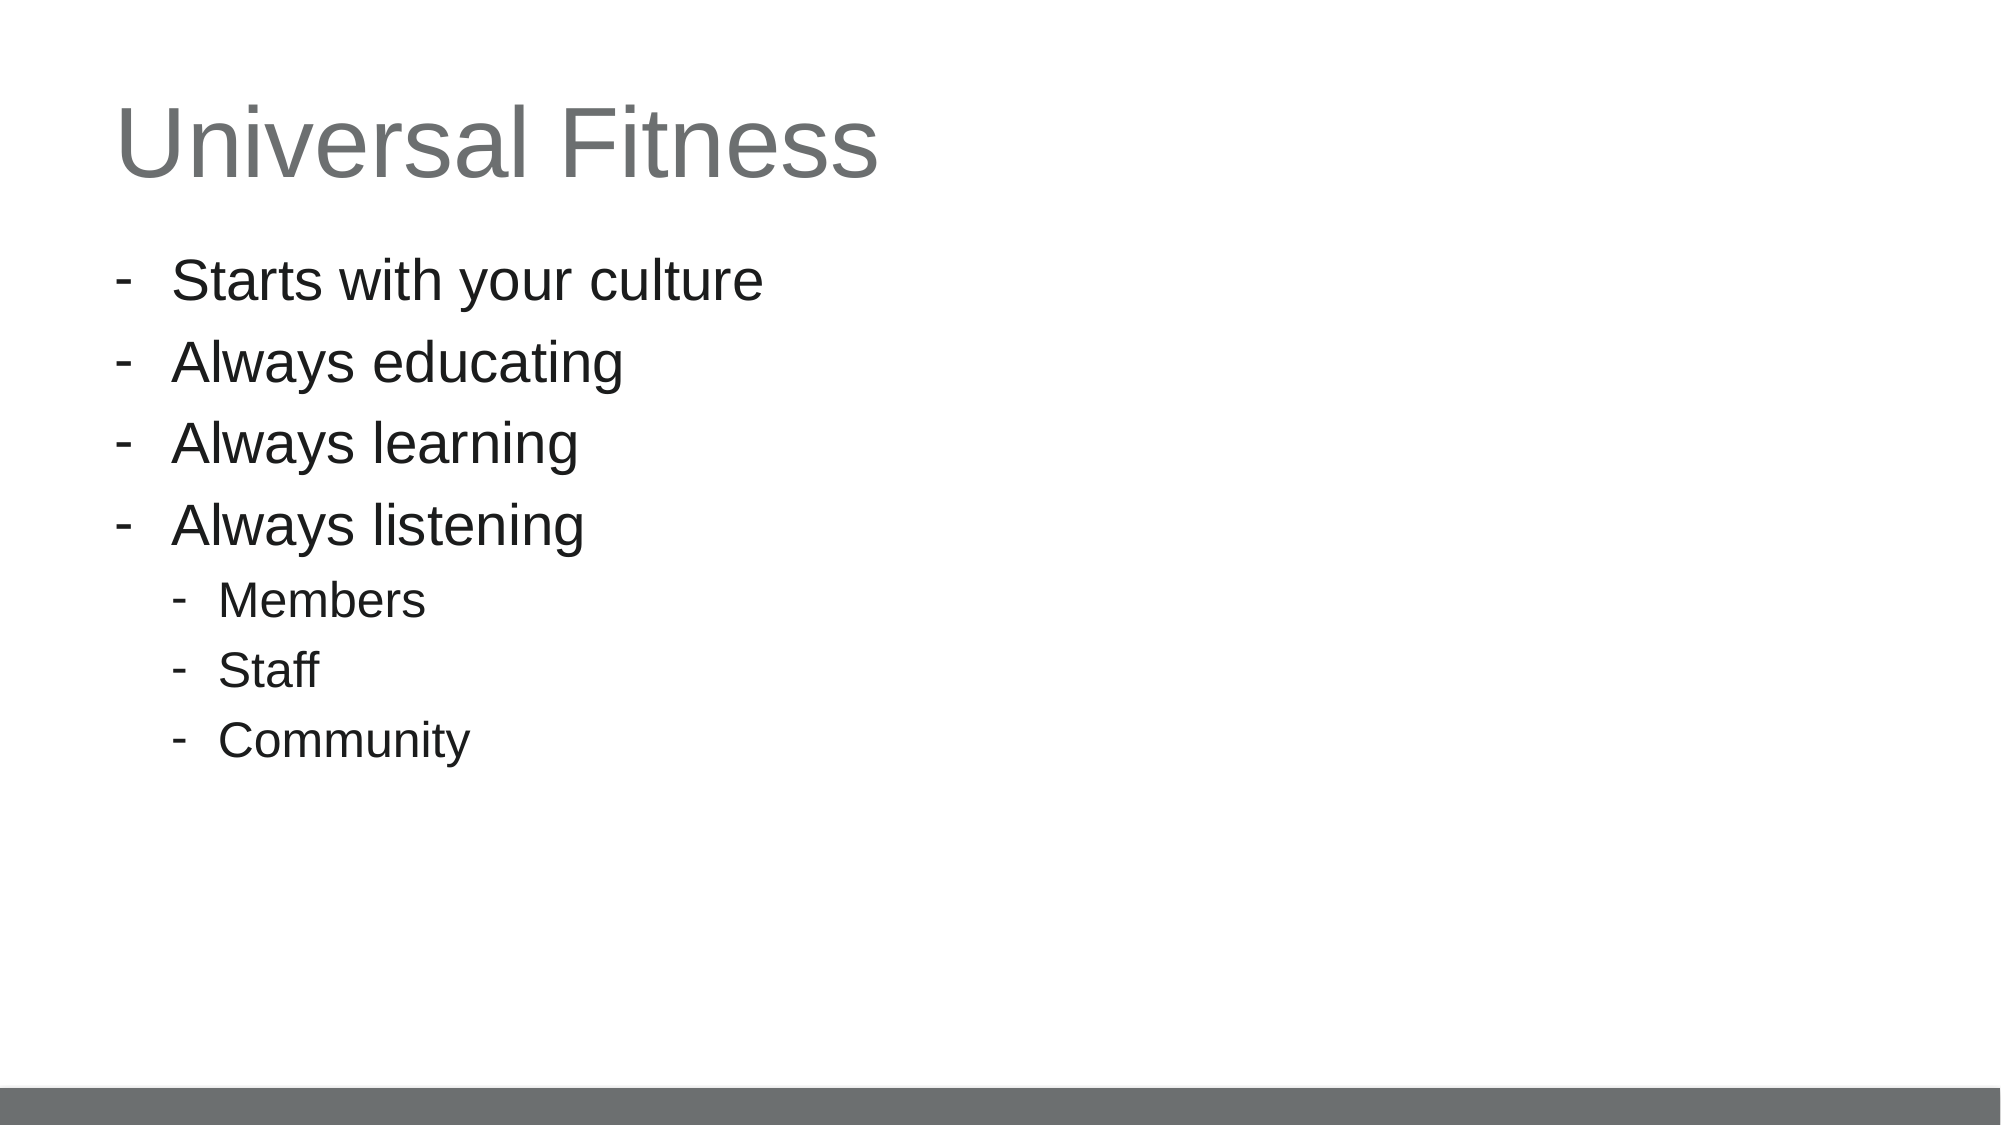

# Universal Fitness
Starts with your culture
Always educating
Always learning
Always listening
Members
Staff
Community